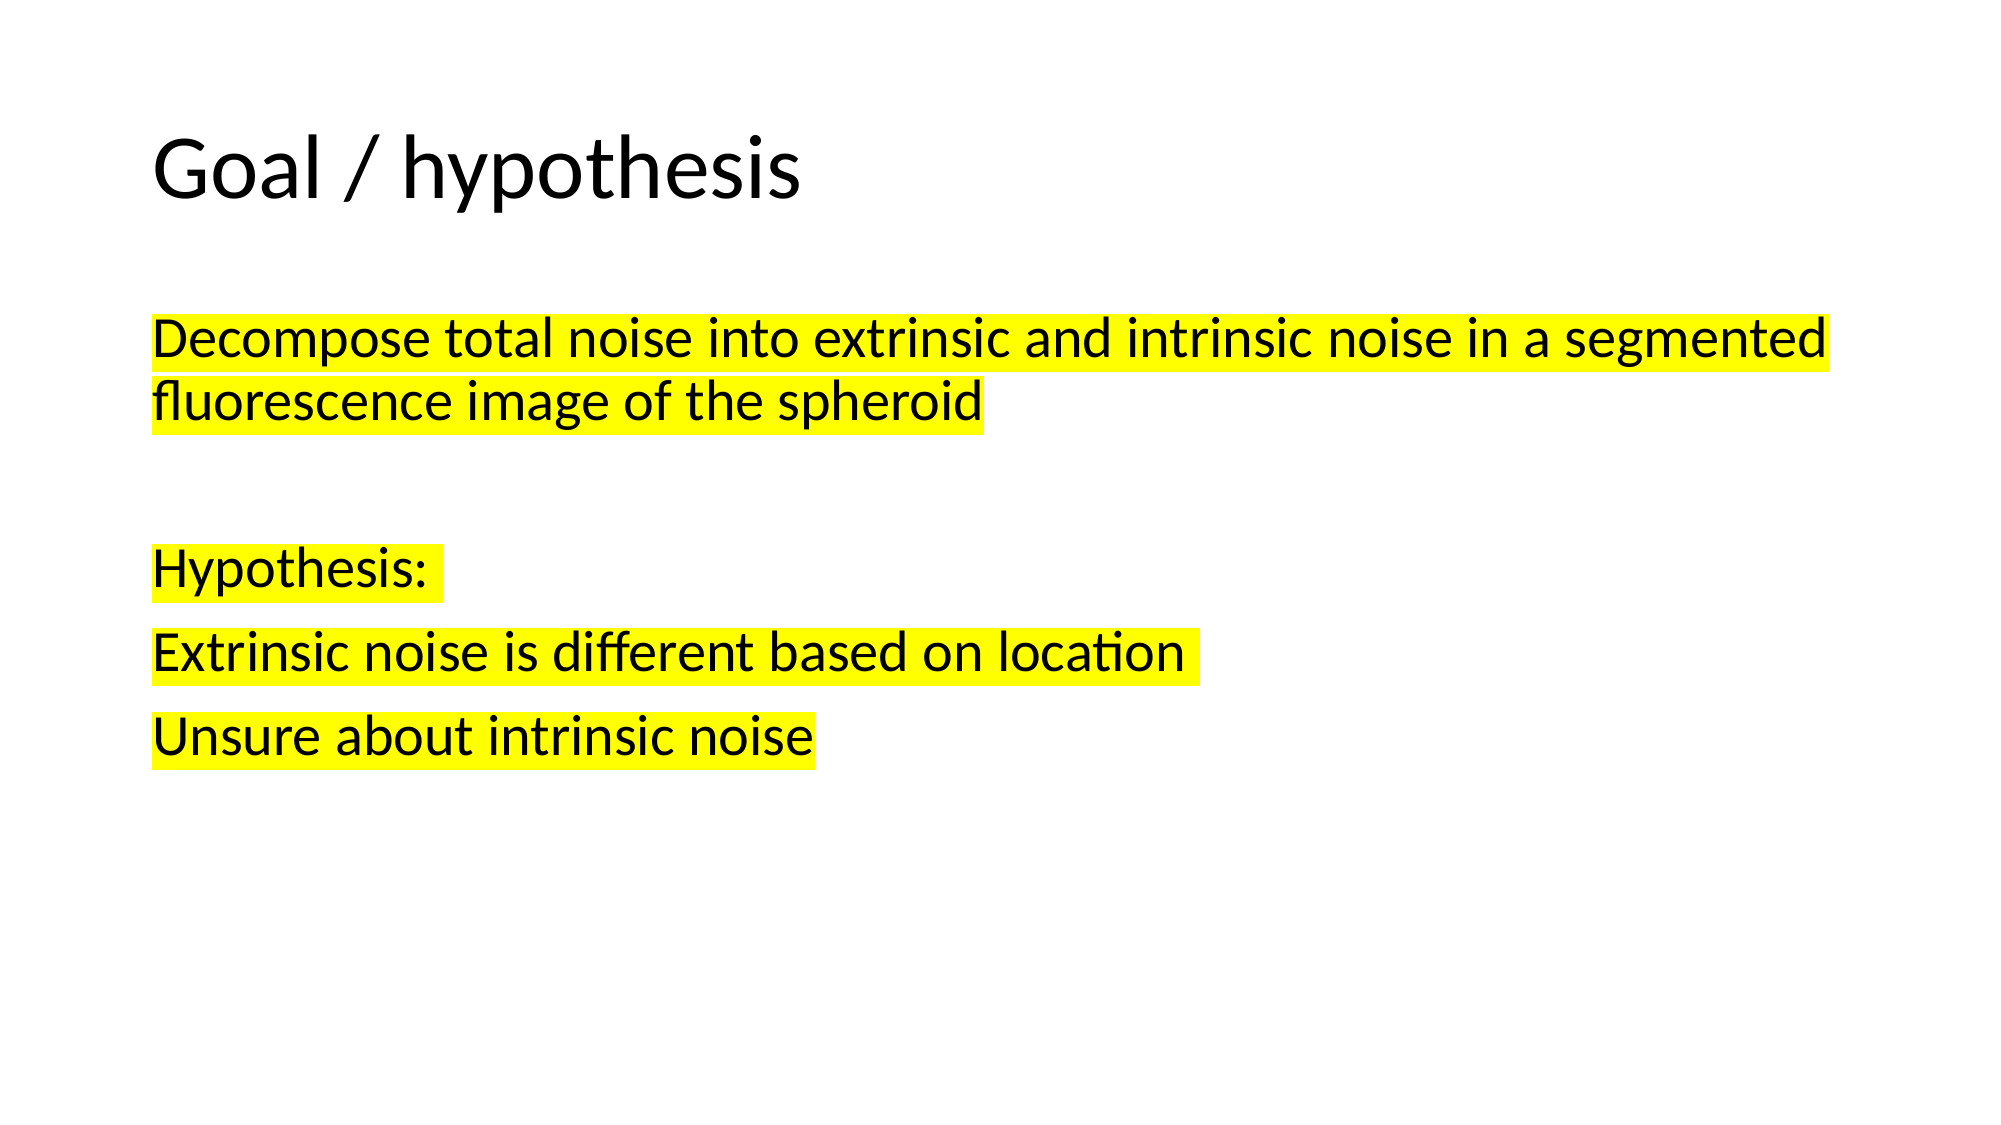

# Goal / hypothesis
Decompose total noise into extrinsic and intrinsic noise in a segmented fluorescence image of the spheroid

Hypothesis:
Extrinsic noise is different based on location
Unsure about intrinsic noise